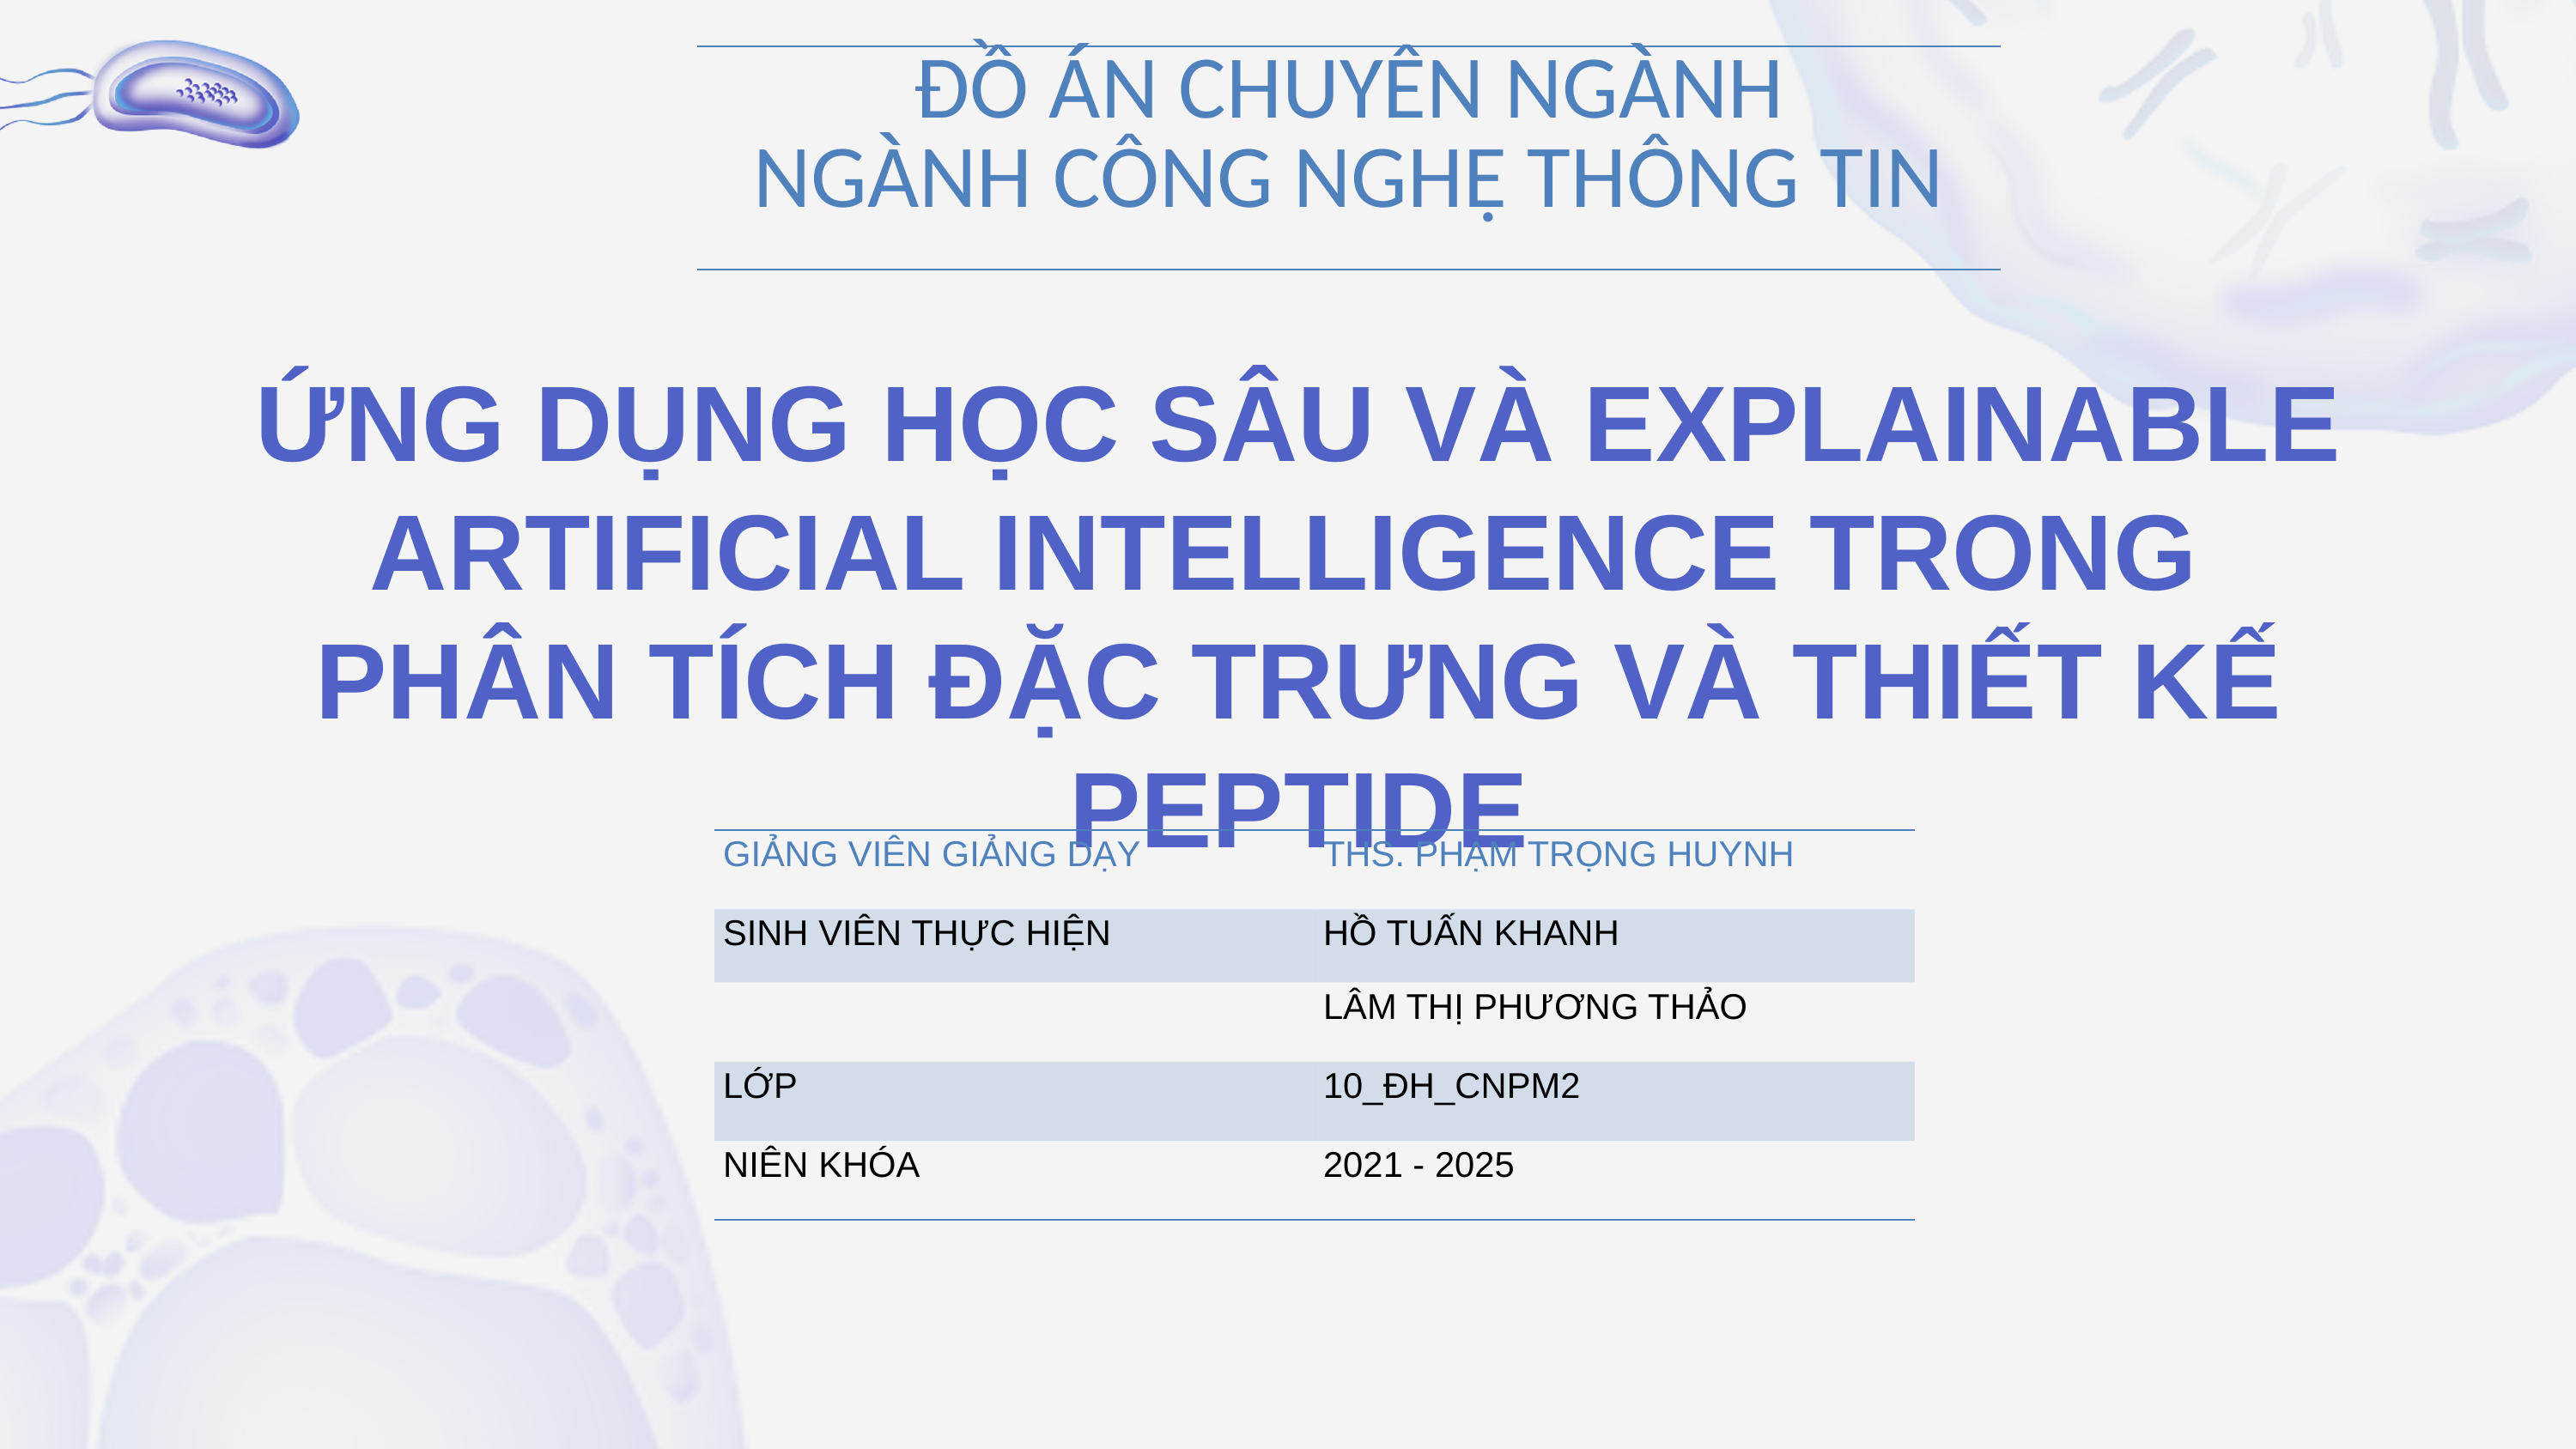

| ĐỒ ÁN CHUYÊN NGÀNH NGÀNH CÔNG NGHỆ THÔNG TIN |
| --- |
ỨNG DỤNG HỌC SÂU VÀ EXPLAINABLE ARTIFICIAL INTELLIGENCE TRONG
PHÂN TÍCH ĐẶC TRƯNG VÀ THIẾT KẾ PEPTIDE
| GIẢNG VIÊN GIẢNG DẠY | THS. PHẠM TRỌNG HUYNH |
| --- | --- |
| SINH VIÊN THỰC HIỆN | HỒ TUẤN KHANH |
|  | LÂM THỊ PHƯƠNG THẢO |
| LỚP | 10\_ĐH\_CNPM2 |
| NIÊN KHÓA | 2021 - 2025 |